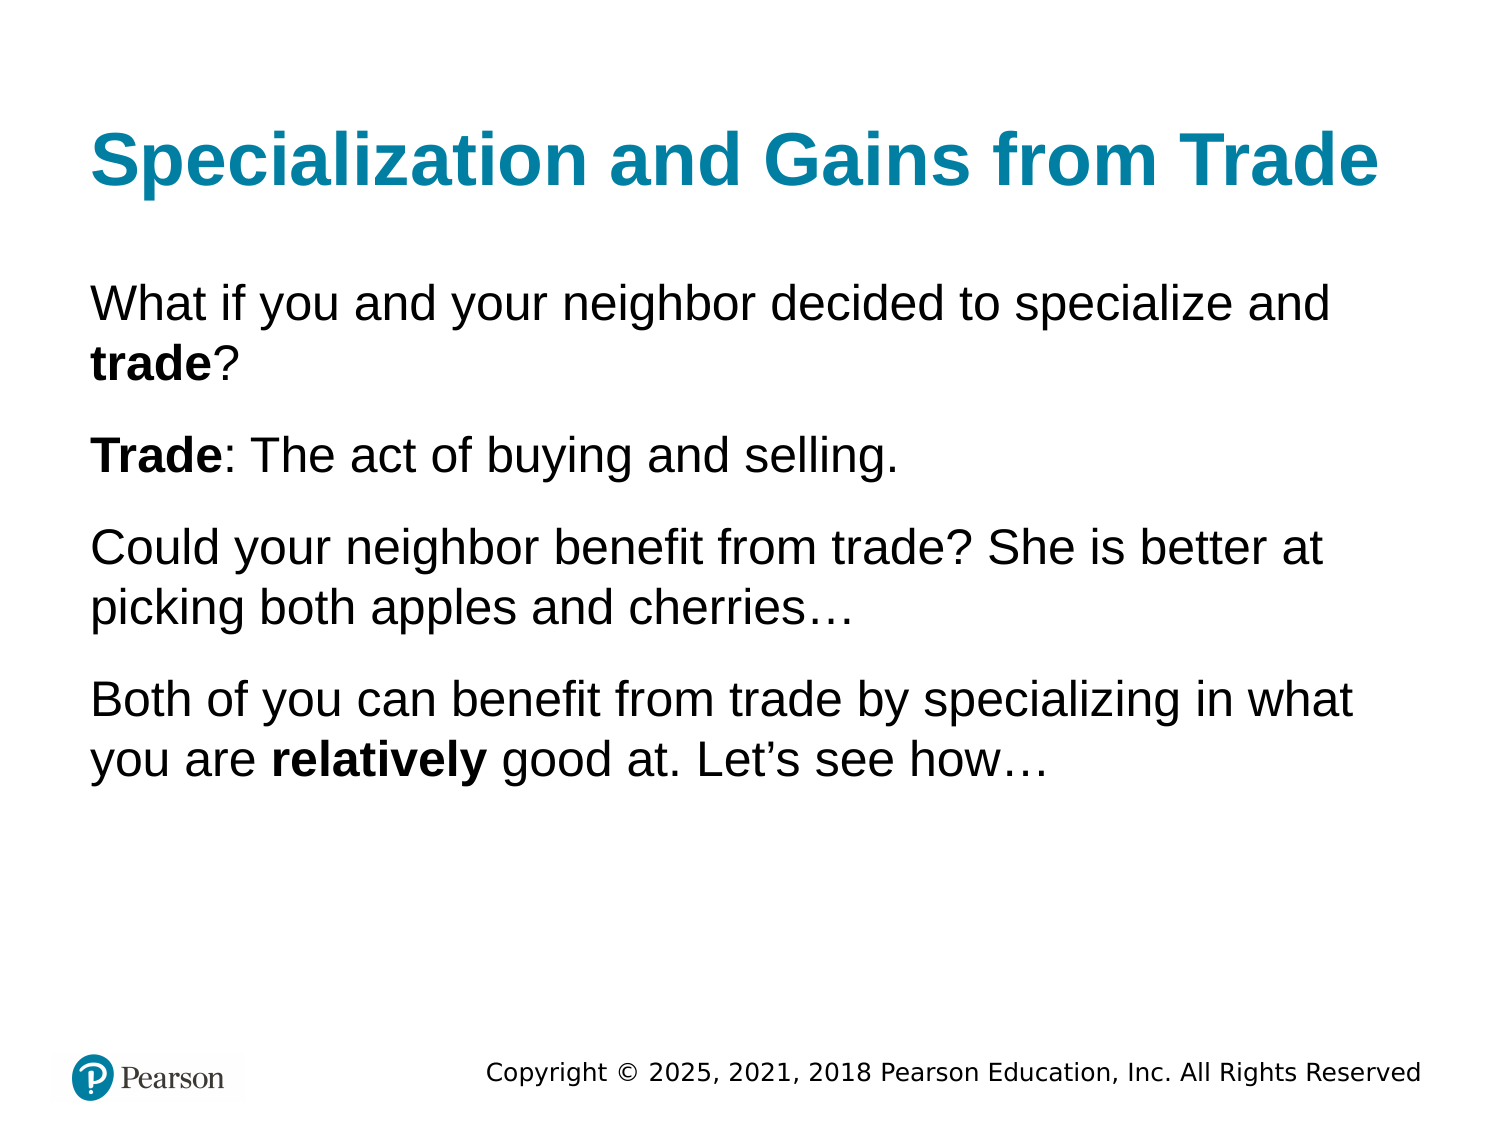

# Specialization and Gains from Trade
What if you and your neighbor decided to specialize and trade?
Trade: The act of buying and selling.
Could your neighbor benefit from trade? She is better at picking both apples and cherries…
Both of you can benefit from trade by specializing in what you are relatively good at. Let’s see how…